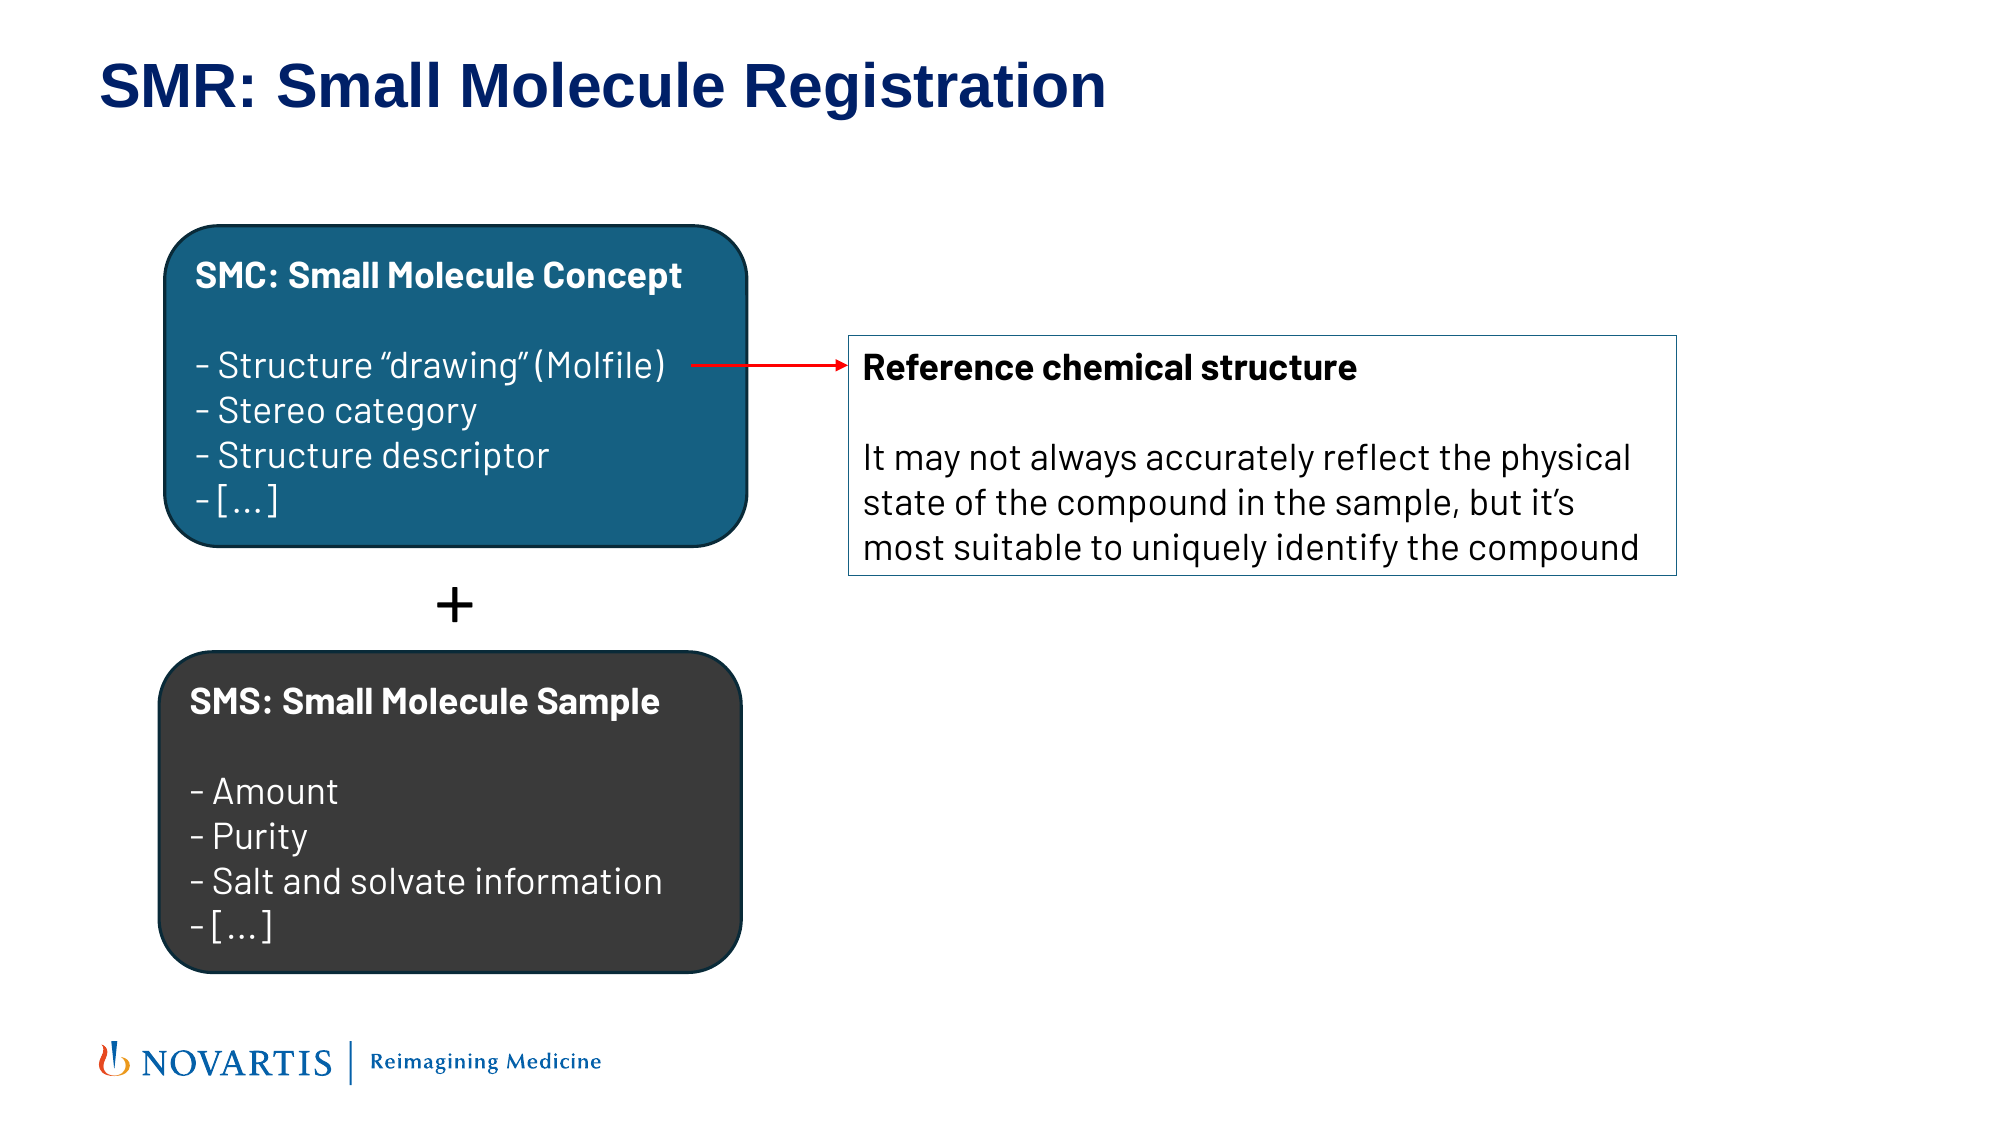

# SMR: Small Molecule Registration
SMC: Small Molecule Concept
- Structure “drawing” (Molfile)
- Stereo category
- Structure descriptor
- [...]
Reference chemical structure
It may not always accurately reflect the physical state of the compound in the sample, but it’s most suitable to uniquely identify the compound
+
SMS: Small Molecule Sample
- Amount
- Purity
- Salt and solvate information
- [...]